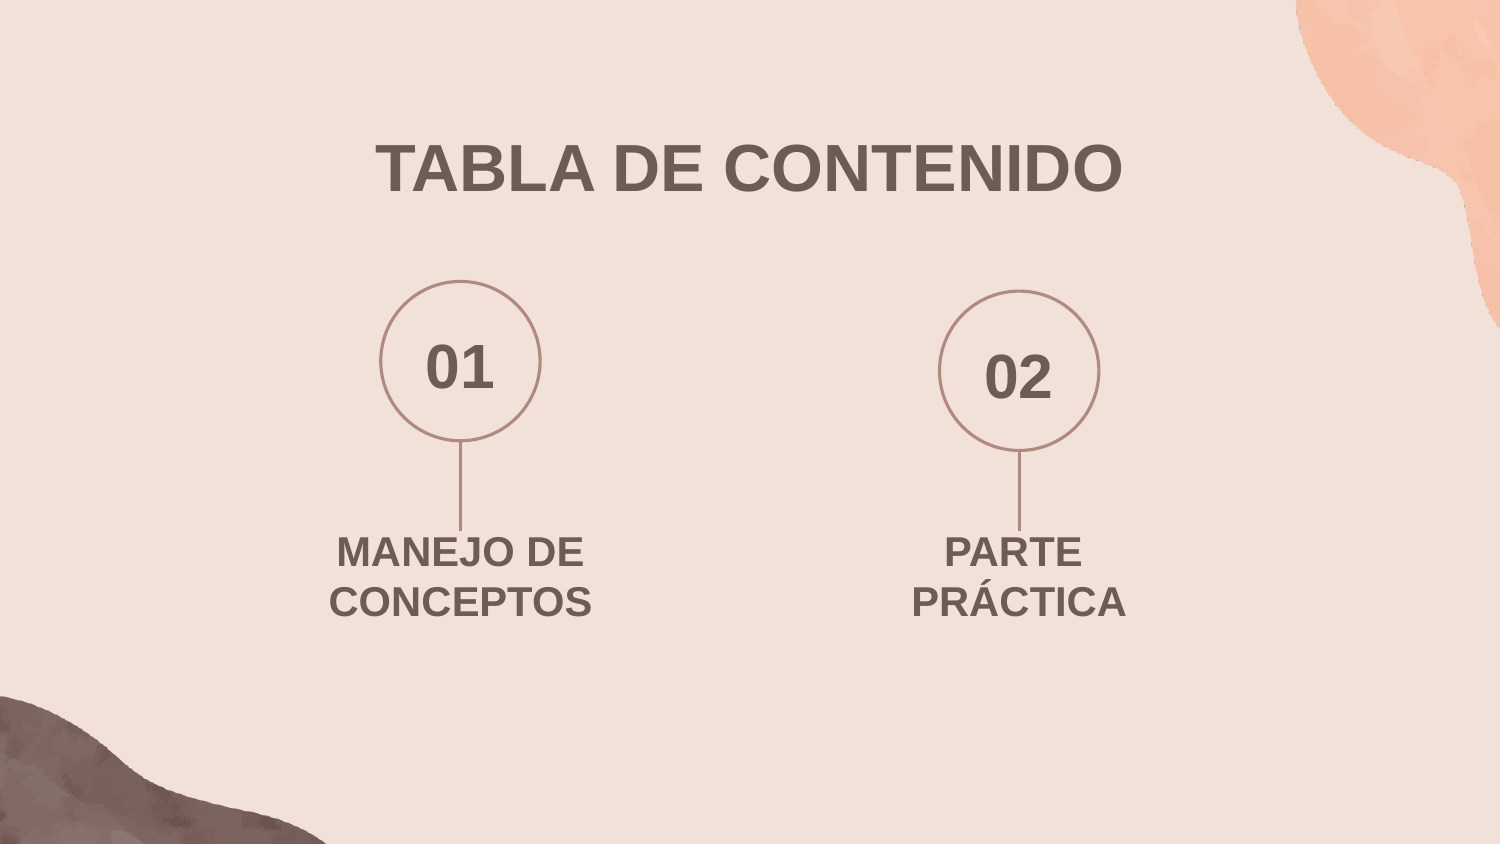

TABLA DE CONTENIDO

01
02
# MANEJO DE CONCEPTOS
PARTE
PRÁCTICA